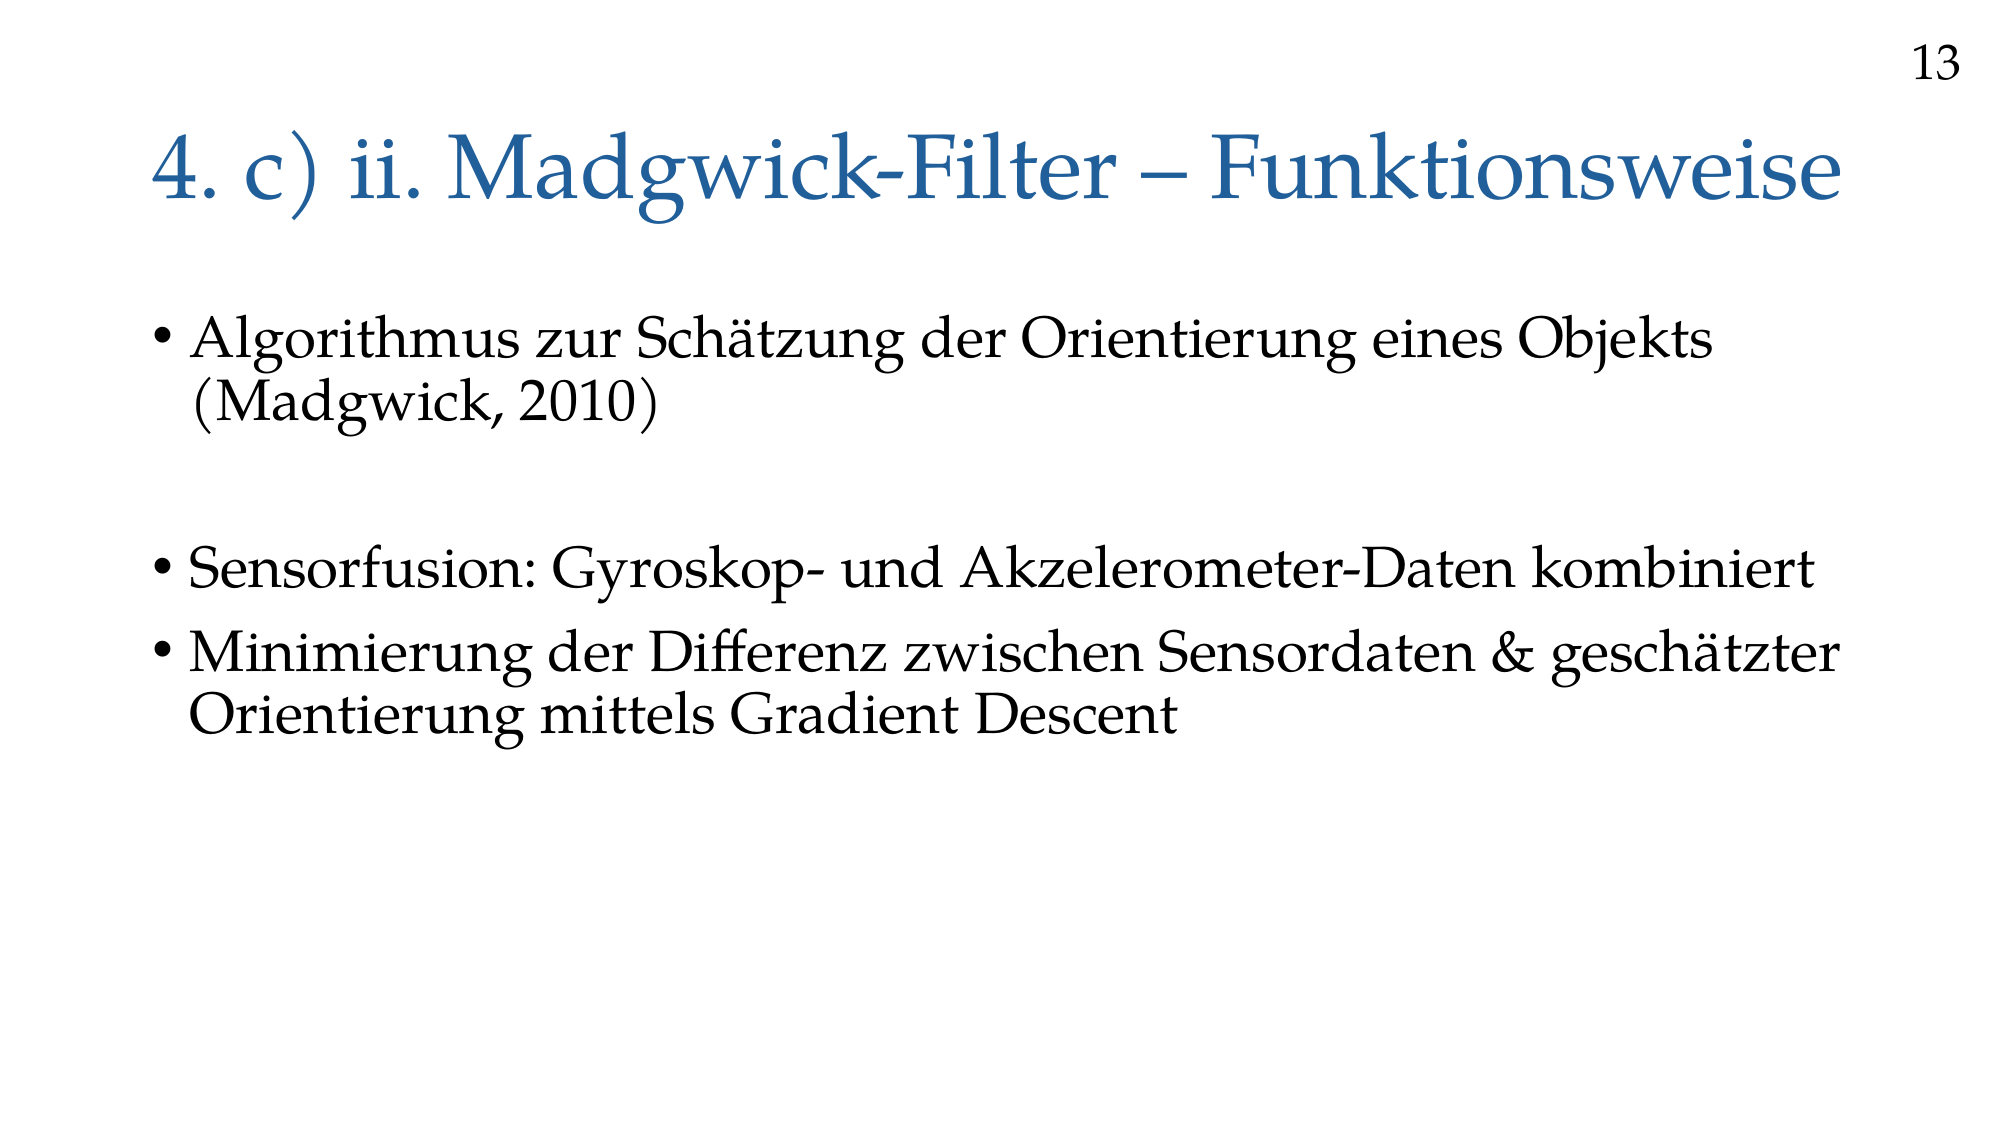

13
# 4. c) ii. Madgwick-Filter – Funktionsweise
Algorithmus zur Schätzung der Orientierung eines Objekts (Madgwick, 2010)

Sensorfusion: Gyroskop- und Akzelerometer-Daten kombiniert
Minimierung der Differenz zwischen Sensordaten & geschätzter Orientierung mittels Gradient Descent